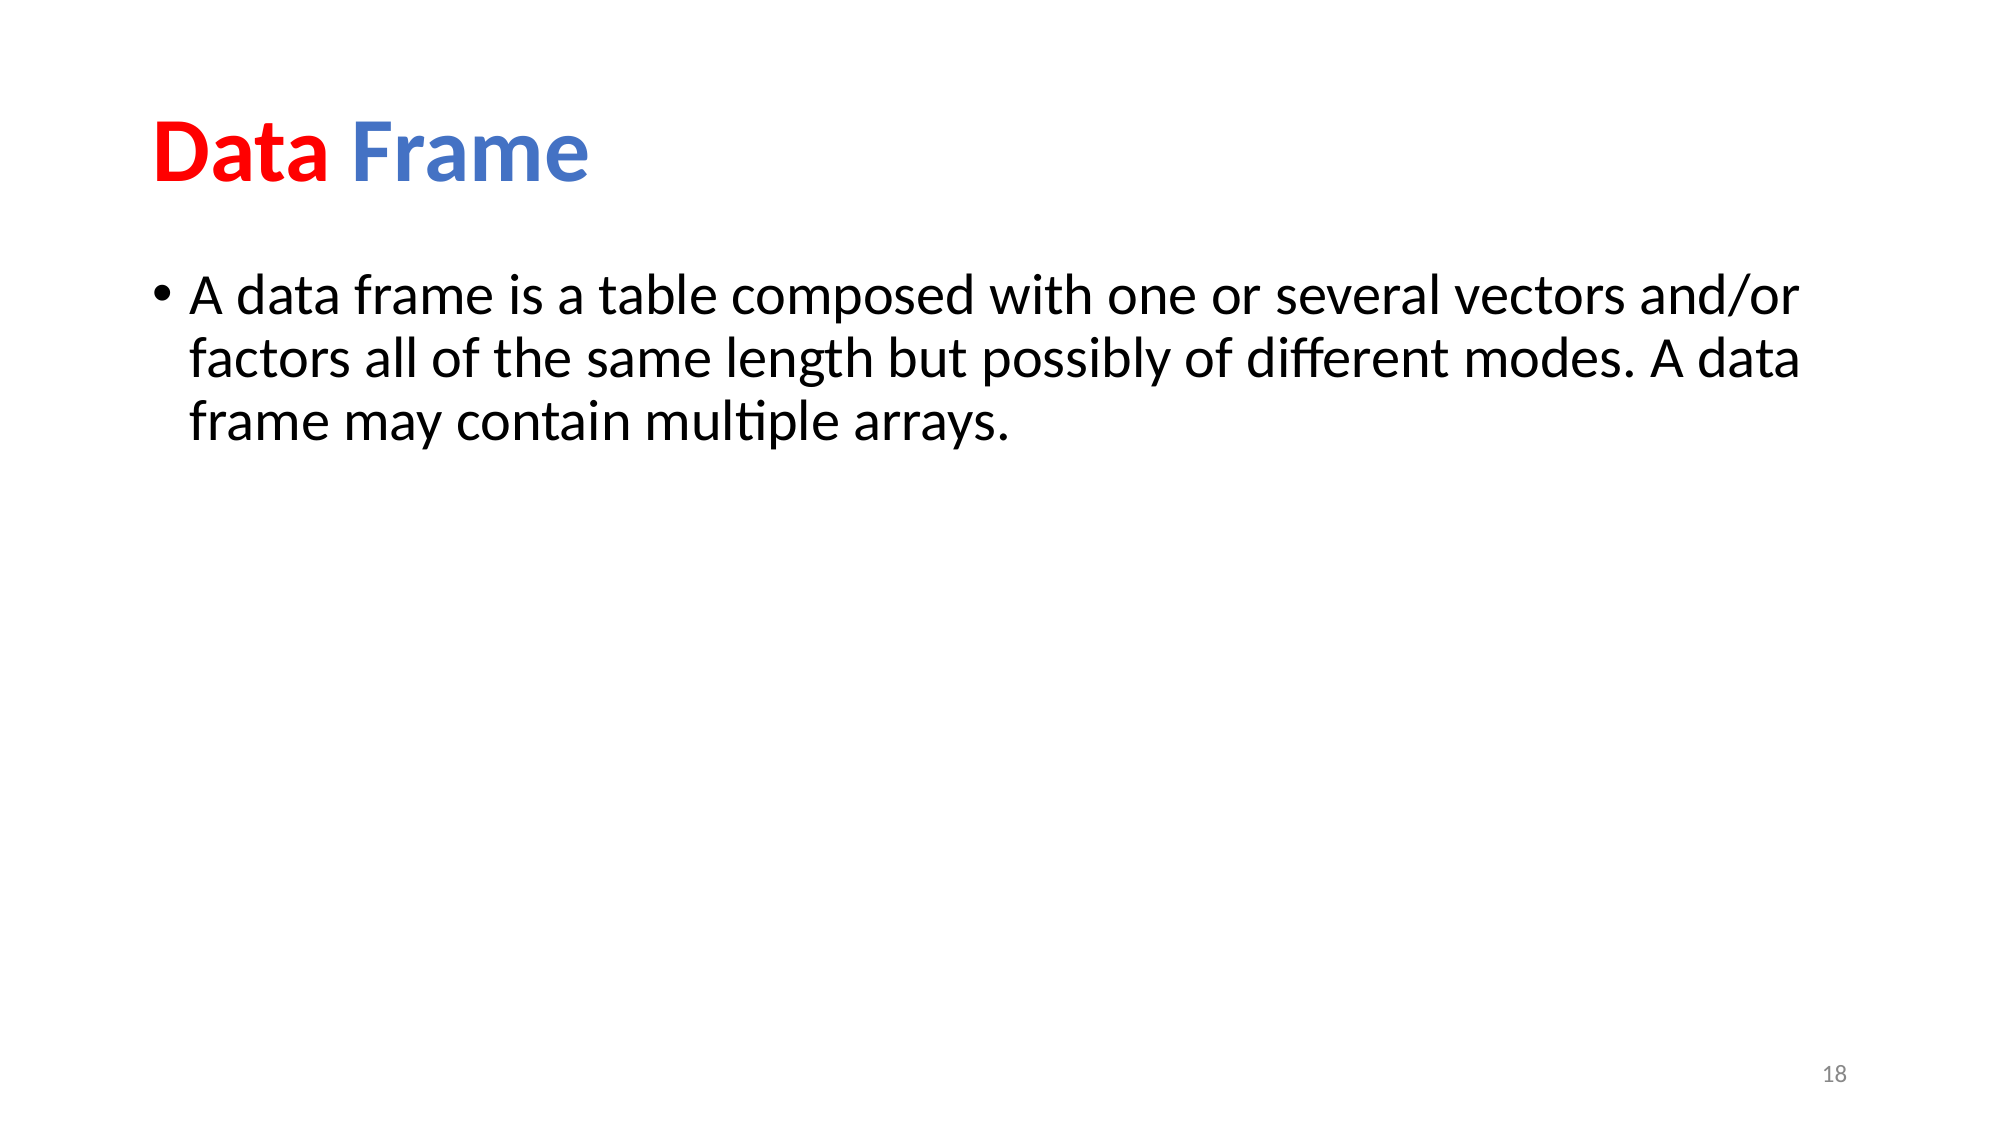

# Data Frame
A data frame is a table composed with one or several vectors and/or factors all of the same length but possibly of different modes. A data frame may contain multiple arrays.
18